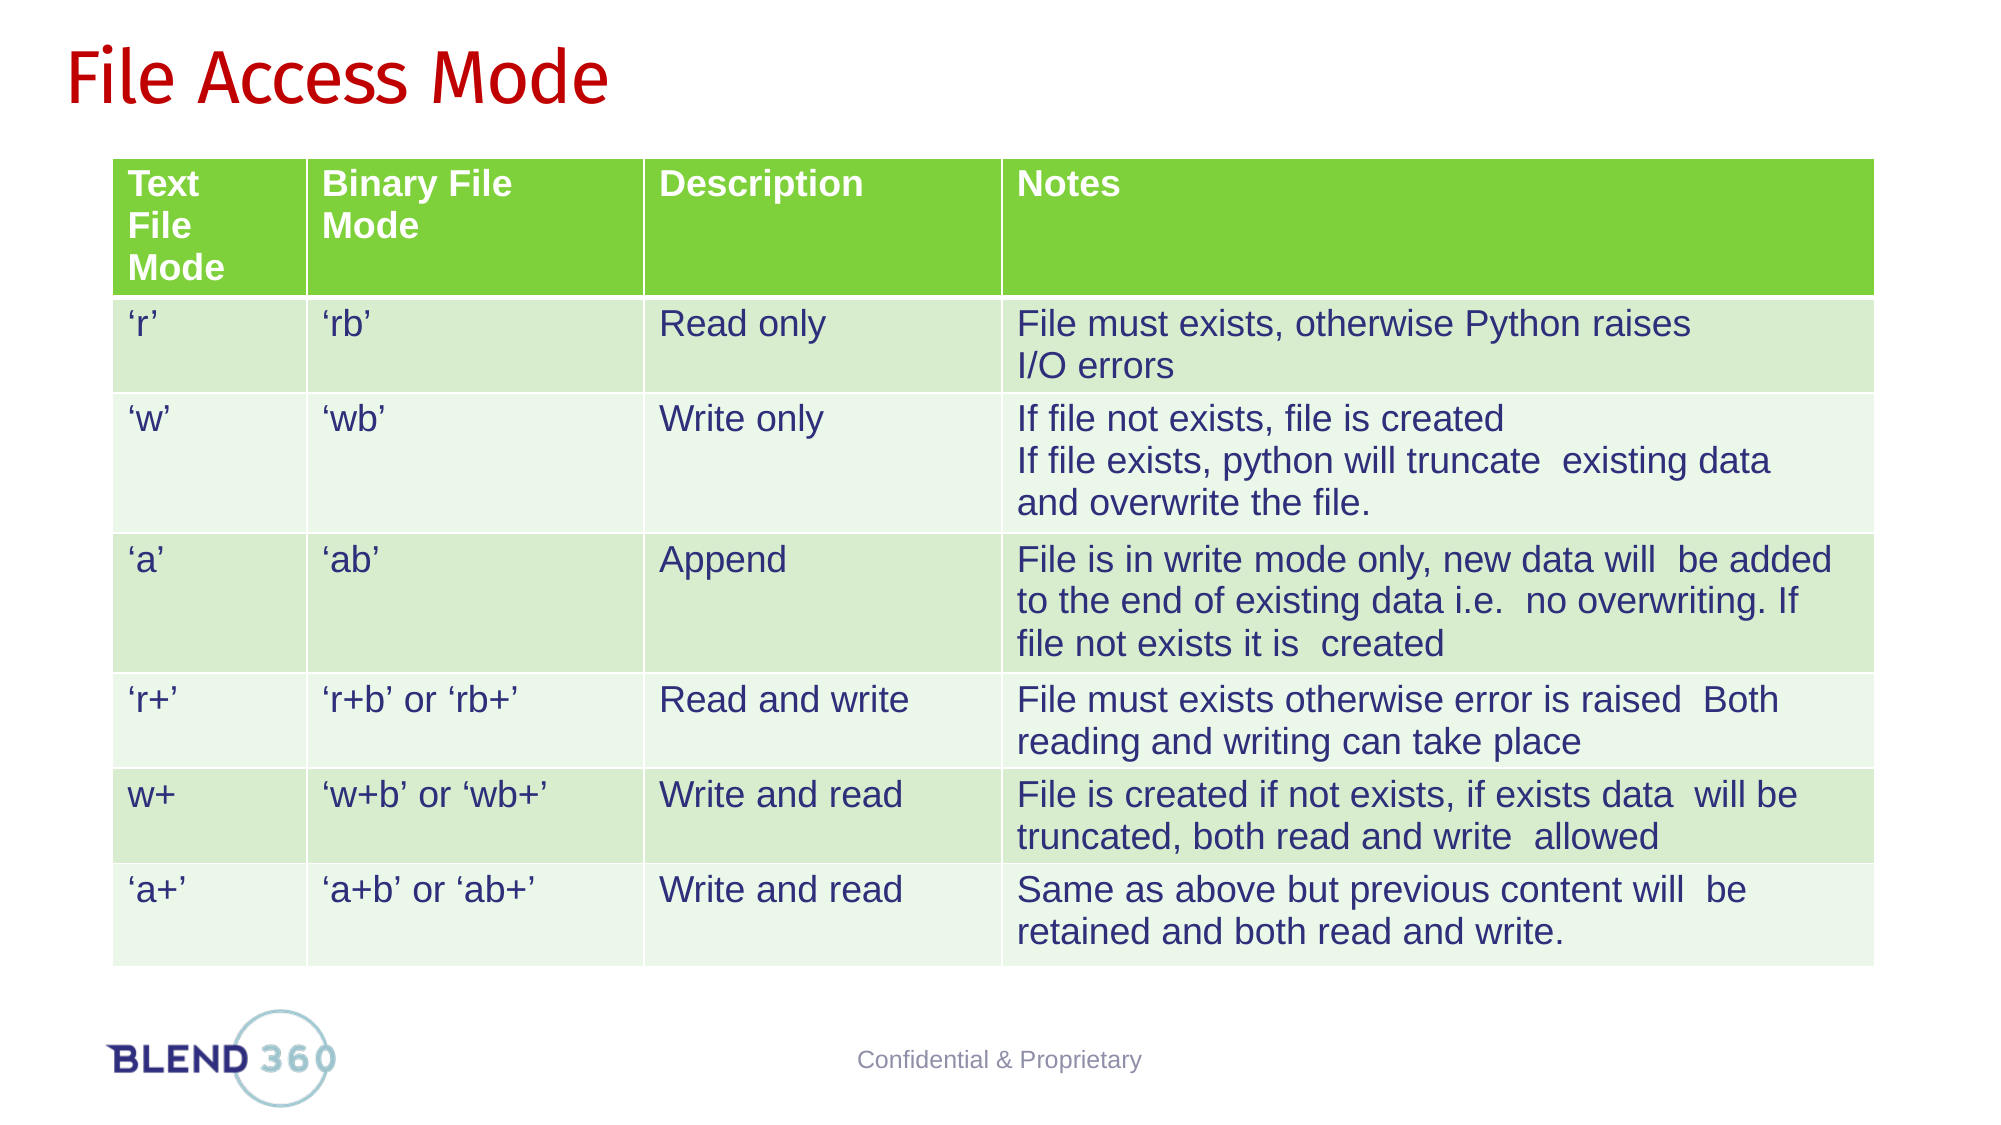

# File Access Mode
| Text File Mode | Binary File Mode | Description | Notes |
| --- | --- | --- | --- |
| ‘r’ | ‘rb’ | Read only | File must exists, otherwise Python raises I/O errors |
| ‘w’ | ‘wb’ | Write only | If file not exists, file is created If file exists, python will truncate existing data and overwrite the file. |
| ‘a’ | ‘ab’ | Append | File is in write mode only, new data will be added to the end of existing data i.e. no overwriting. If file not exists it is created |
| ‘r+’ | ‘r+b’ or ‘rb+’ | Read and write | File must exists otherwise error is raised Both reading and writing can take place |
| w+ | ‘w+b’ or ‘wb+’ | Write and read | File is created if not exists, if exists data will be truncated, both read and write allowed |
| ‘a+’ | ‘a+b’ or ‘ab+’ | Write and read | Same as above but previous content will be retained and both read and write. |